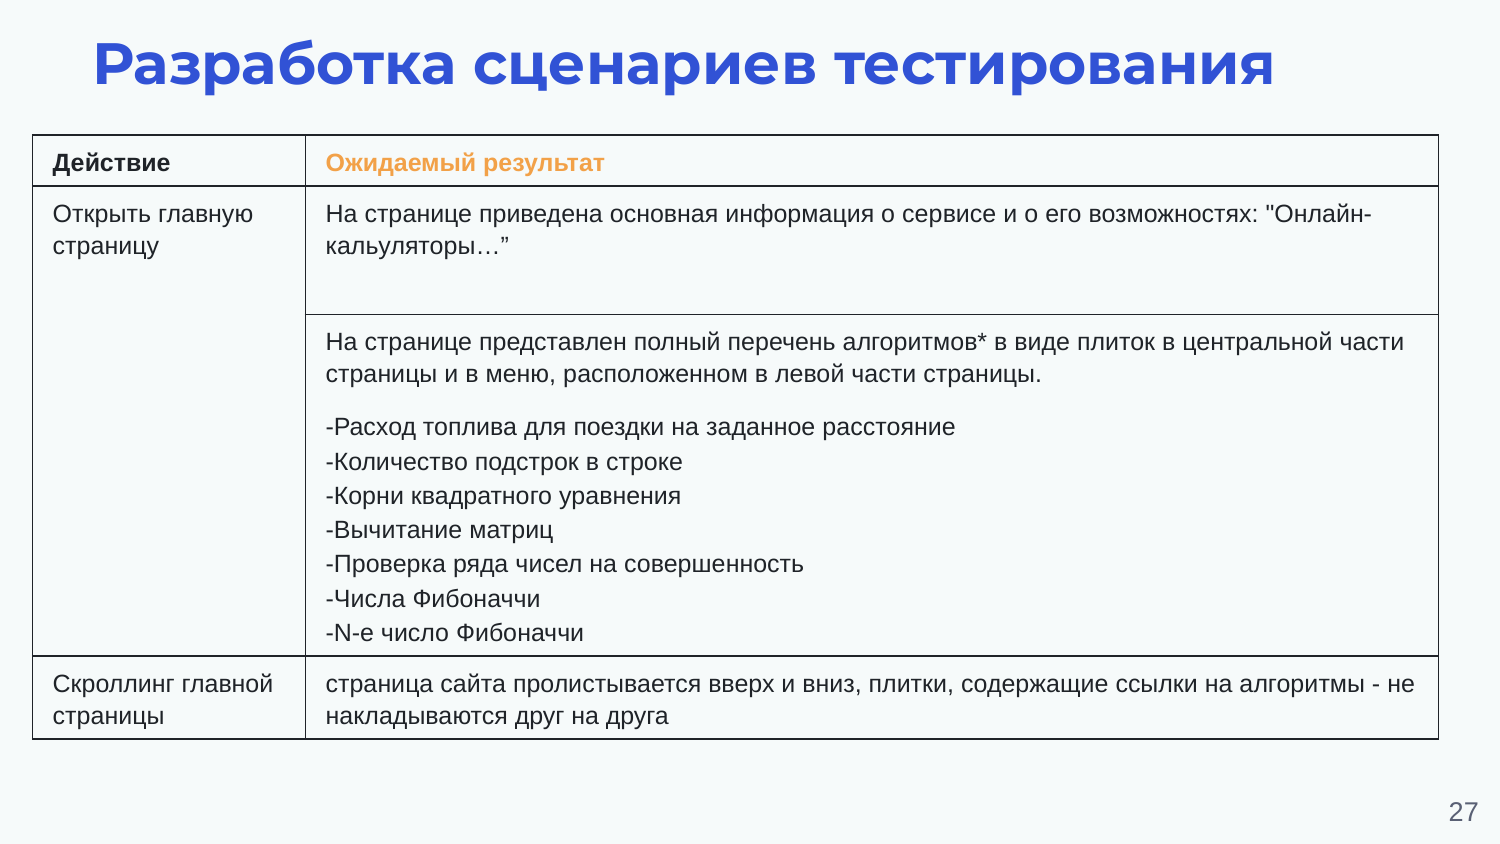

Разработка сценариев тестирования
| Действие | Ожидаемый результат |
| --- | --- |
| Открыть главную страницу | На странице приведена основная информация о сервисе и о его возможностях: "Онлайн-кальуляторы…” |
|  | На странице представлен полный перечень алгоритмов\* в виде плиток в центральной части страницы и в меню, расположенном в левой части страницы. -Расход топлива для поездки на заданное расстояние -Количество подстрок в строке -Корни квадратного уравнения -Вычитание матриц -Проверка ряда чисел на совершенность -Числа Фибоначчи -N-е число Фибоначчи |
| Скроллинг главной страницы | страница сайта пролистывается вверх и вниз, плитки, содержащие ссылки на алгоритмы - не накладываются друг на друга |
27